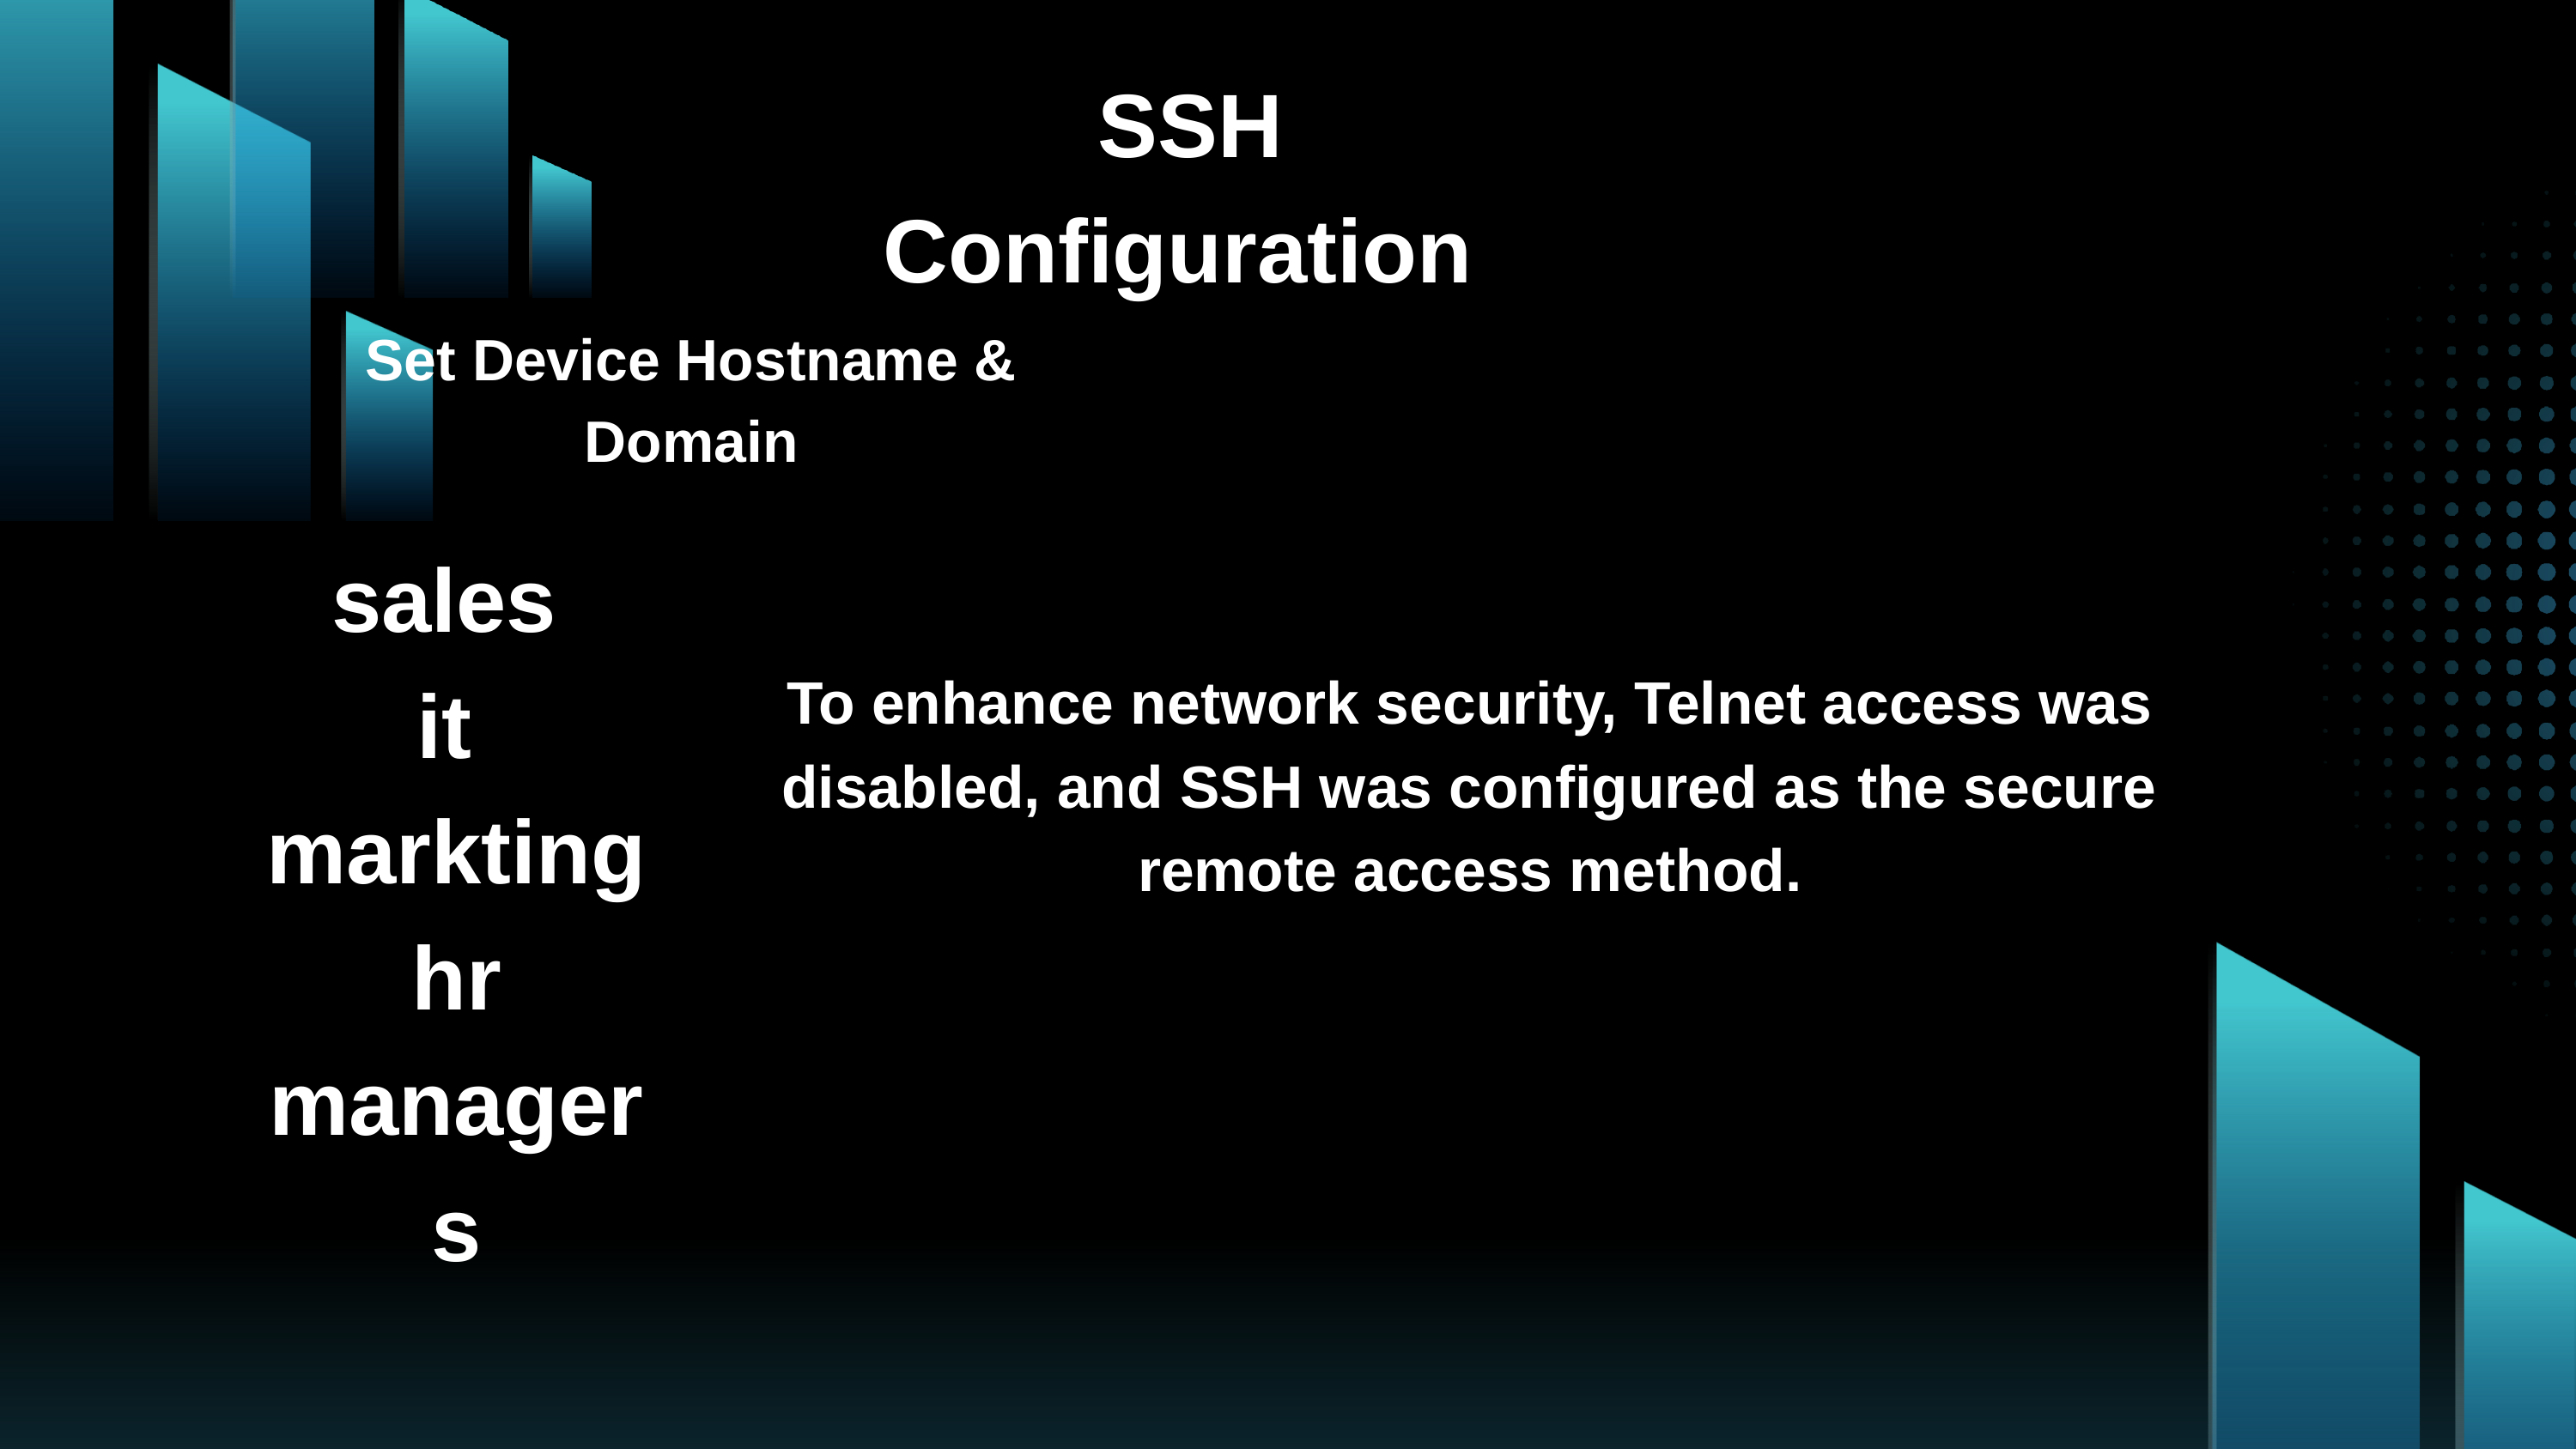

SSH Configuration

Set Device Hostname & Domain
sales
it
markting
hr
managers
To enhance network security, Telnet access was disabled, and SSH was configured as the secure remote access method.